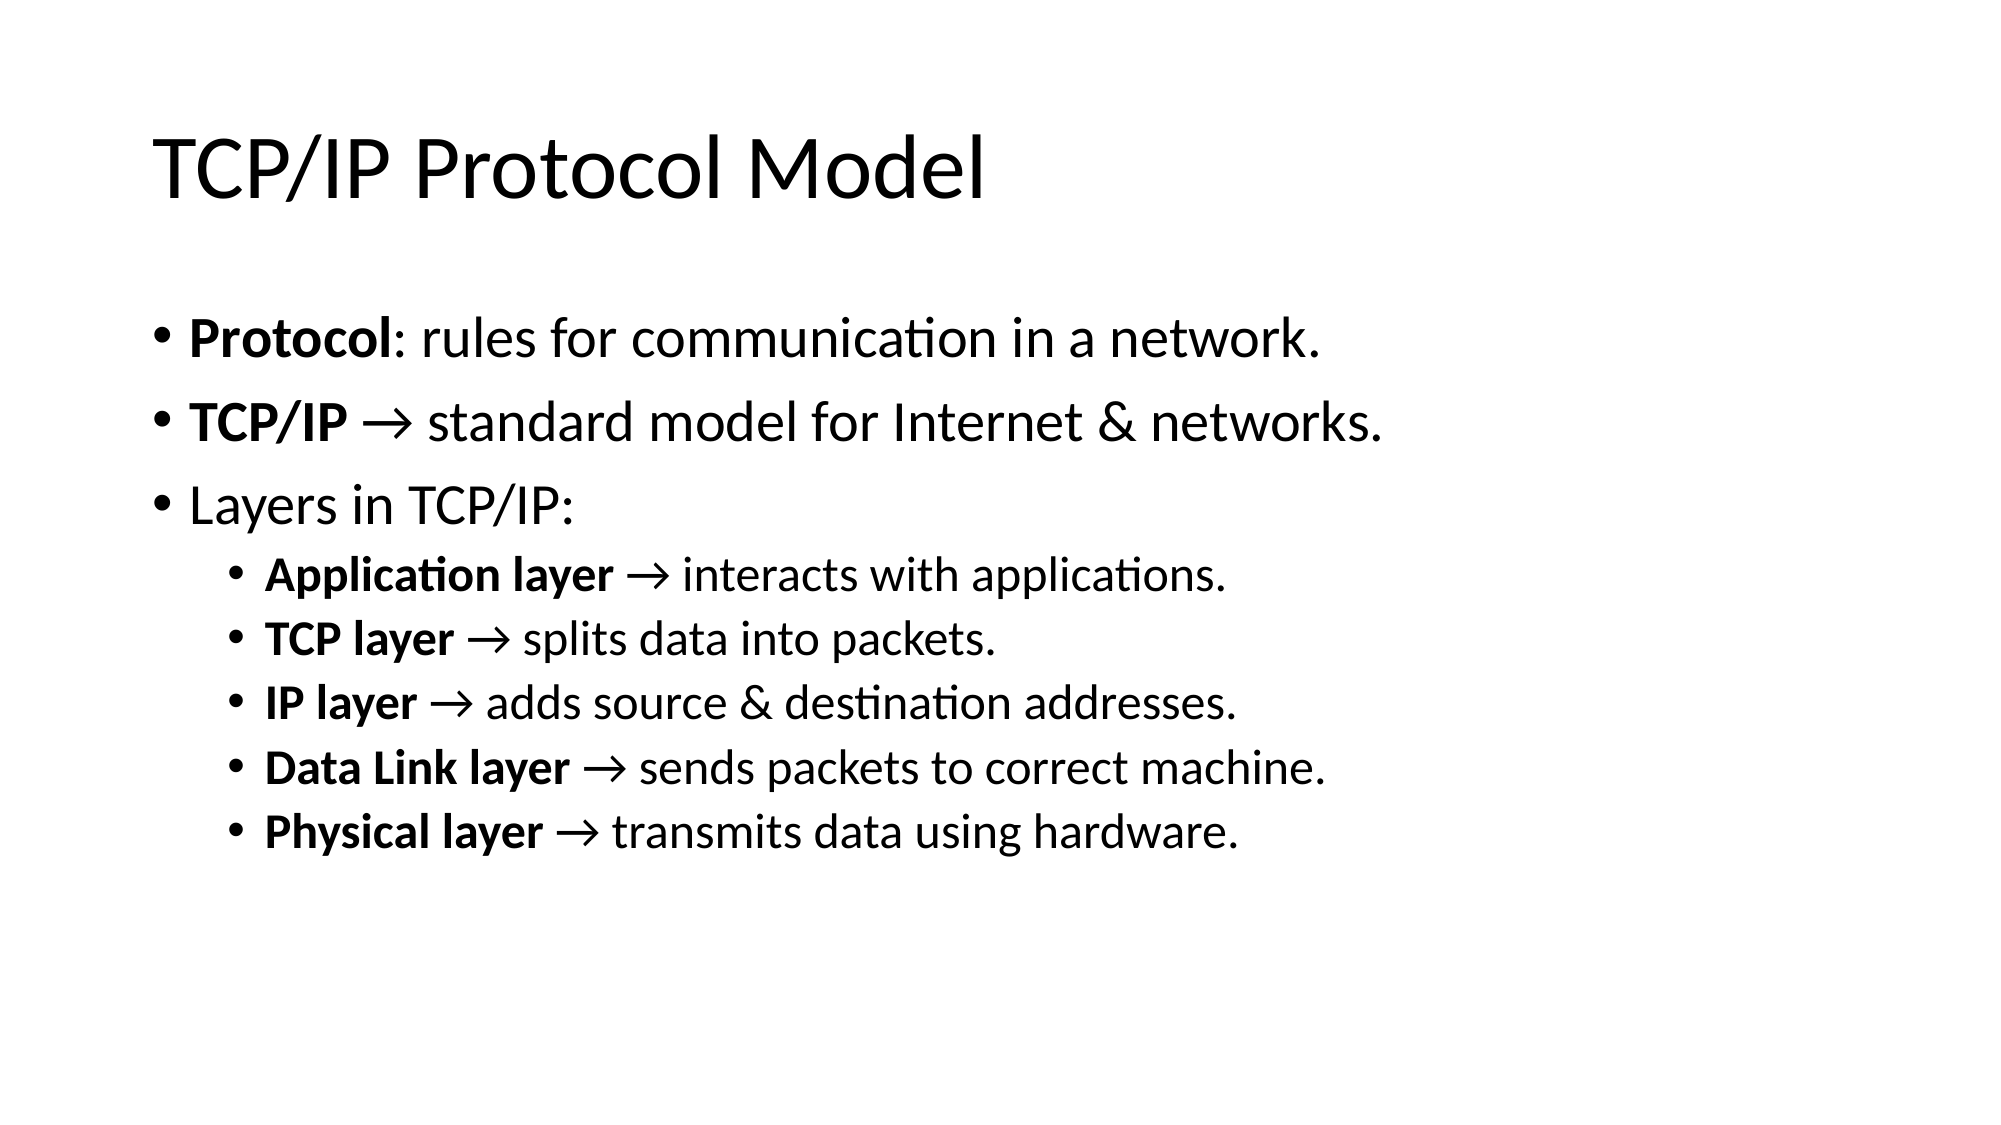

# TCP/IP Protocol Model
Protocol: rules for communication in a network.
TCP/IP → standard model for Internet & networks.
Layers in TCP/IP:
Application layer → interacts with applications.
TCP layer → splits data into packets.
IP layer → adds source & destination addresses.
Data Link layer → sends packets to correct machine.
Physical layer → transmits data using hardware.